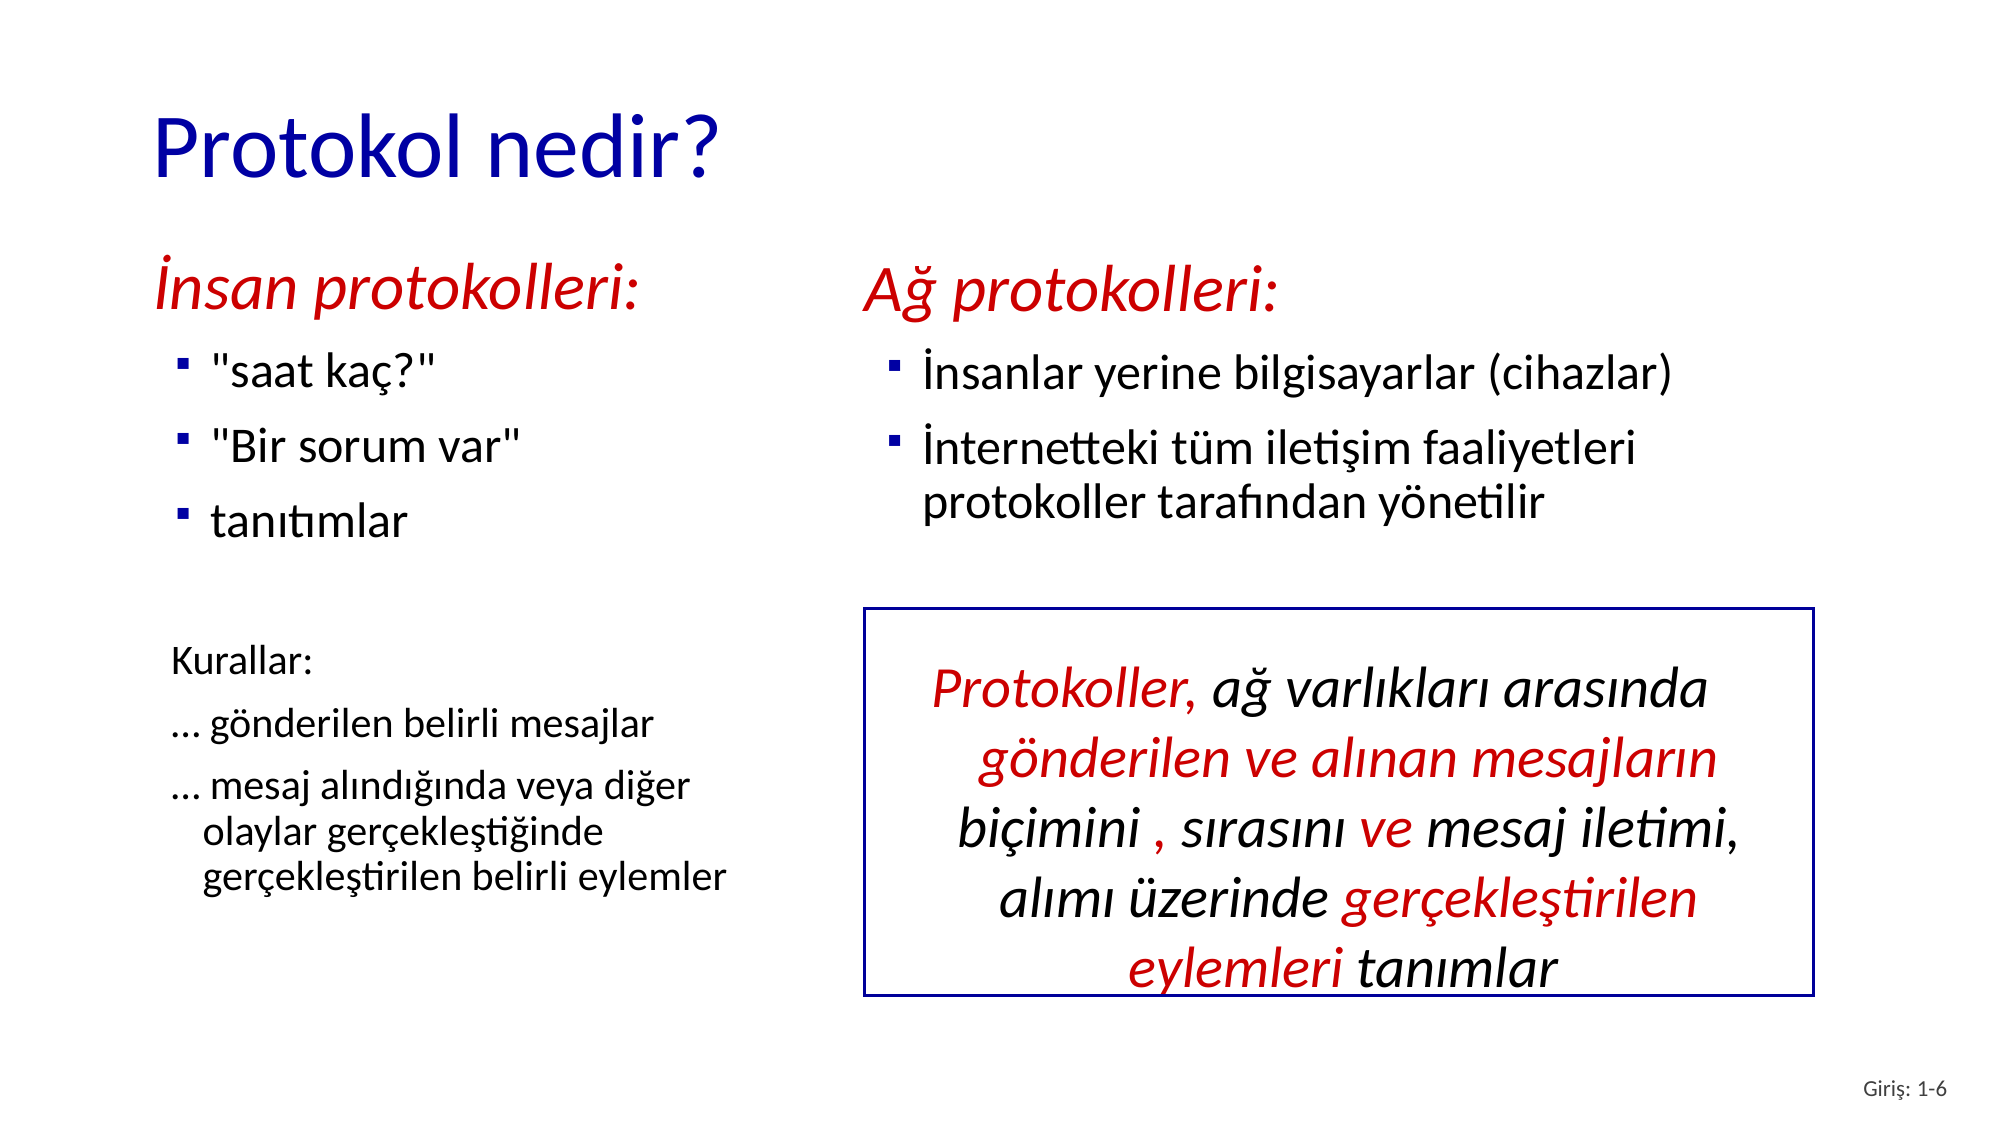

# Protokol nedir?
İnsan protokolleri:
"saat kaç?"
"Bir sorum var"
tanıtımlar
Ağ protokolleri:
İnsanlar yerine bilgisayarlar (cihazlar)
İnternetteki tüm iletişim faaliyetleri protokoller tarafından yönetilir

Protokoller, ağ varlıkları arasında gönderilen ve alınan mesajların biçimini , sırasını ve mesaj iletimi, alımı üzerinde gerçekleştirilen eylemleri tanımlar
Kurallar:
… gönderilen belirli mesajlar
… mesaj alındığında veya diğer olaylar gerçekleştiğinde gerçekleştirilen belirli eylemler
Giriş: 1-6